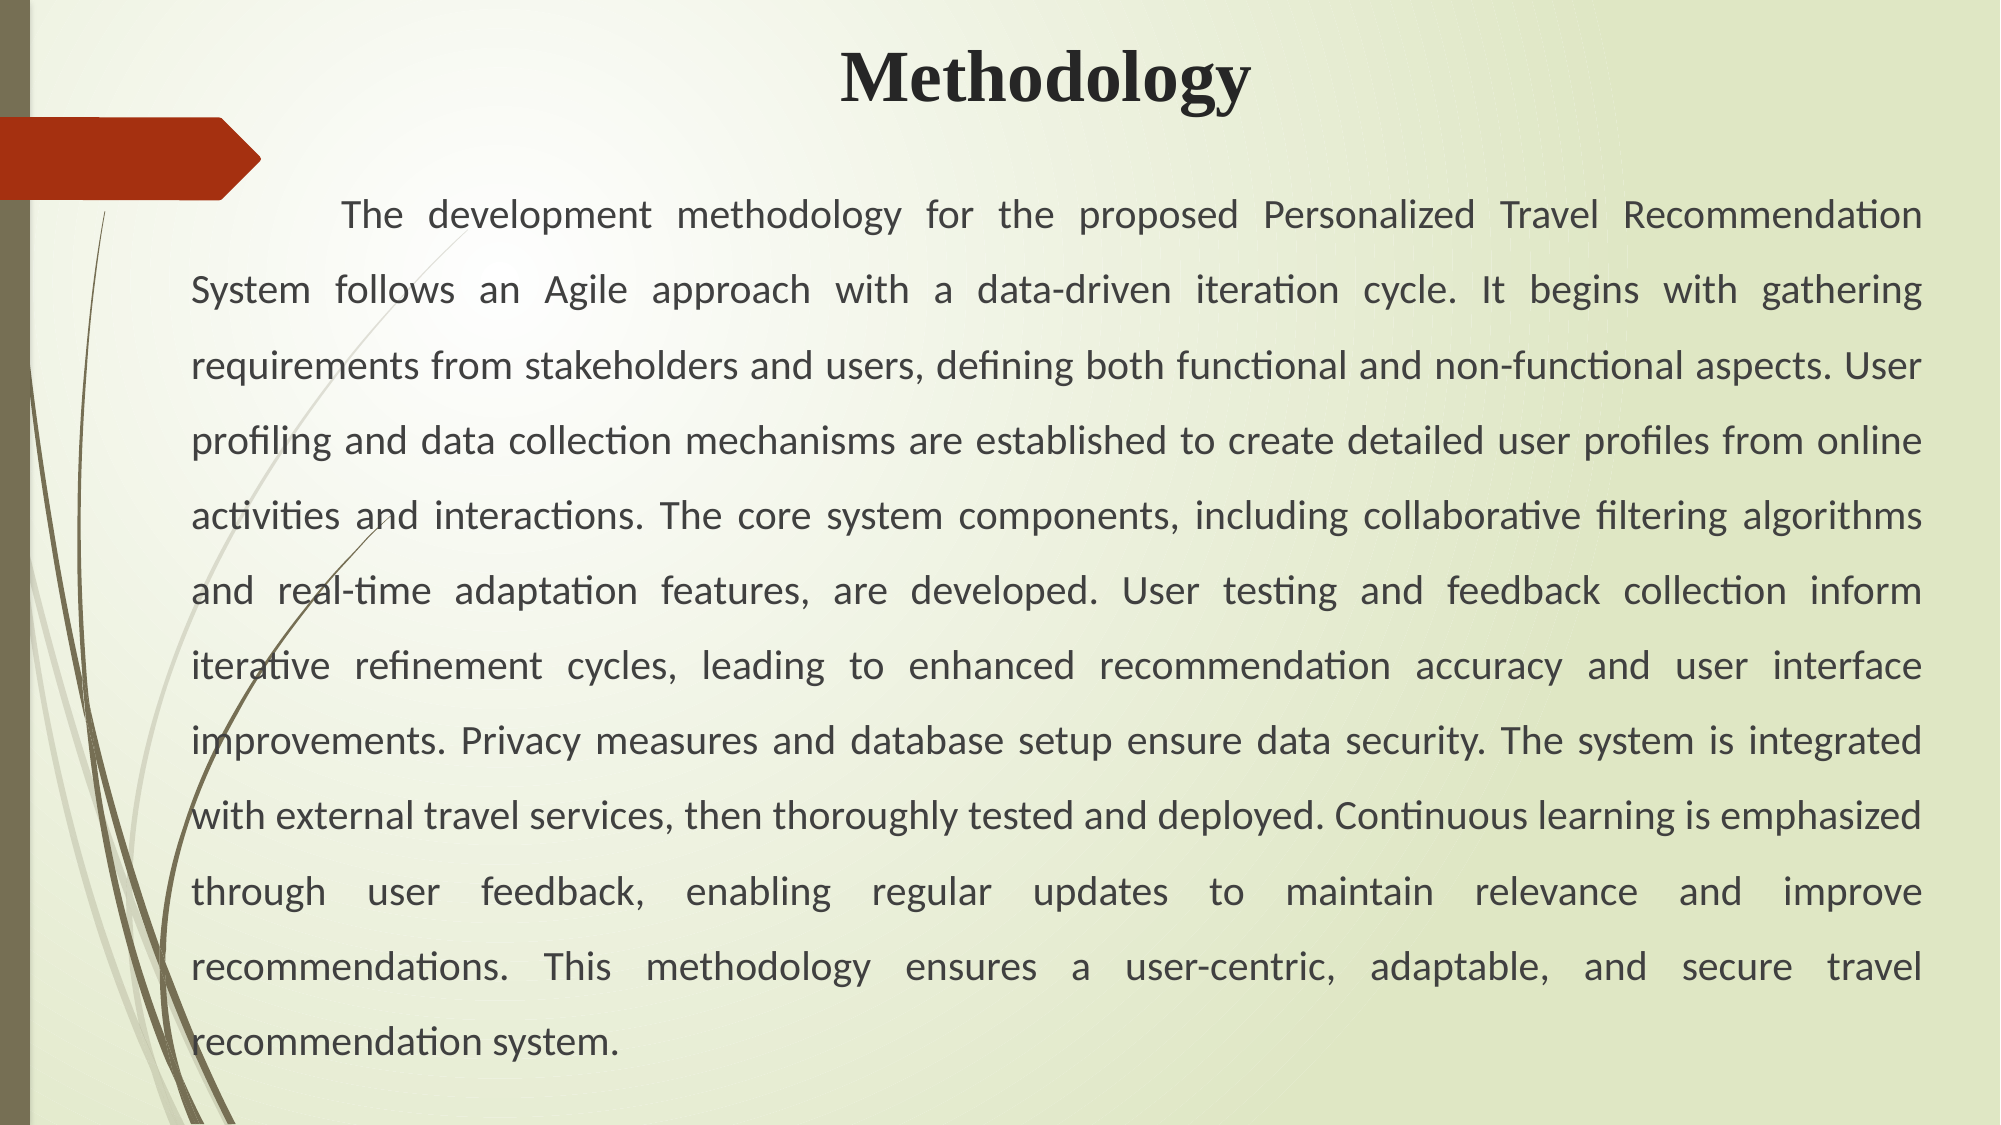

# Methodology
	The development methodology for the proposed Personalized Travel Recommendation System follows an Agile approach with a data-driven iteration cycle. It begins with gathering requirements from stakeholders and users, defining both functional and non-functional aspects. User profiling and data collection mechanisms are established to create detailed user profiles from online activities and interactions. The core system components, including collaborative filtering algorithms and real-time adaptation features, are developed. User testing and feedback collection inform iterative refinement cycles, leading to enhanced recommendation accuracy and user interface improvements. Privacy measures and database setup ensure data security. The system is integrated with external travel services, then thoroughly tested and deployed. Continuous learning is emphasized through user feedback, enabling regular updates to maintain relevance and improve recommendations. This methodology ensures a user-centric, adaptable, and secure travel recommendation system.